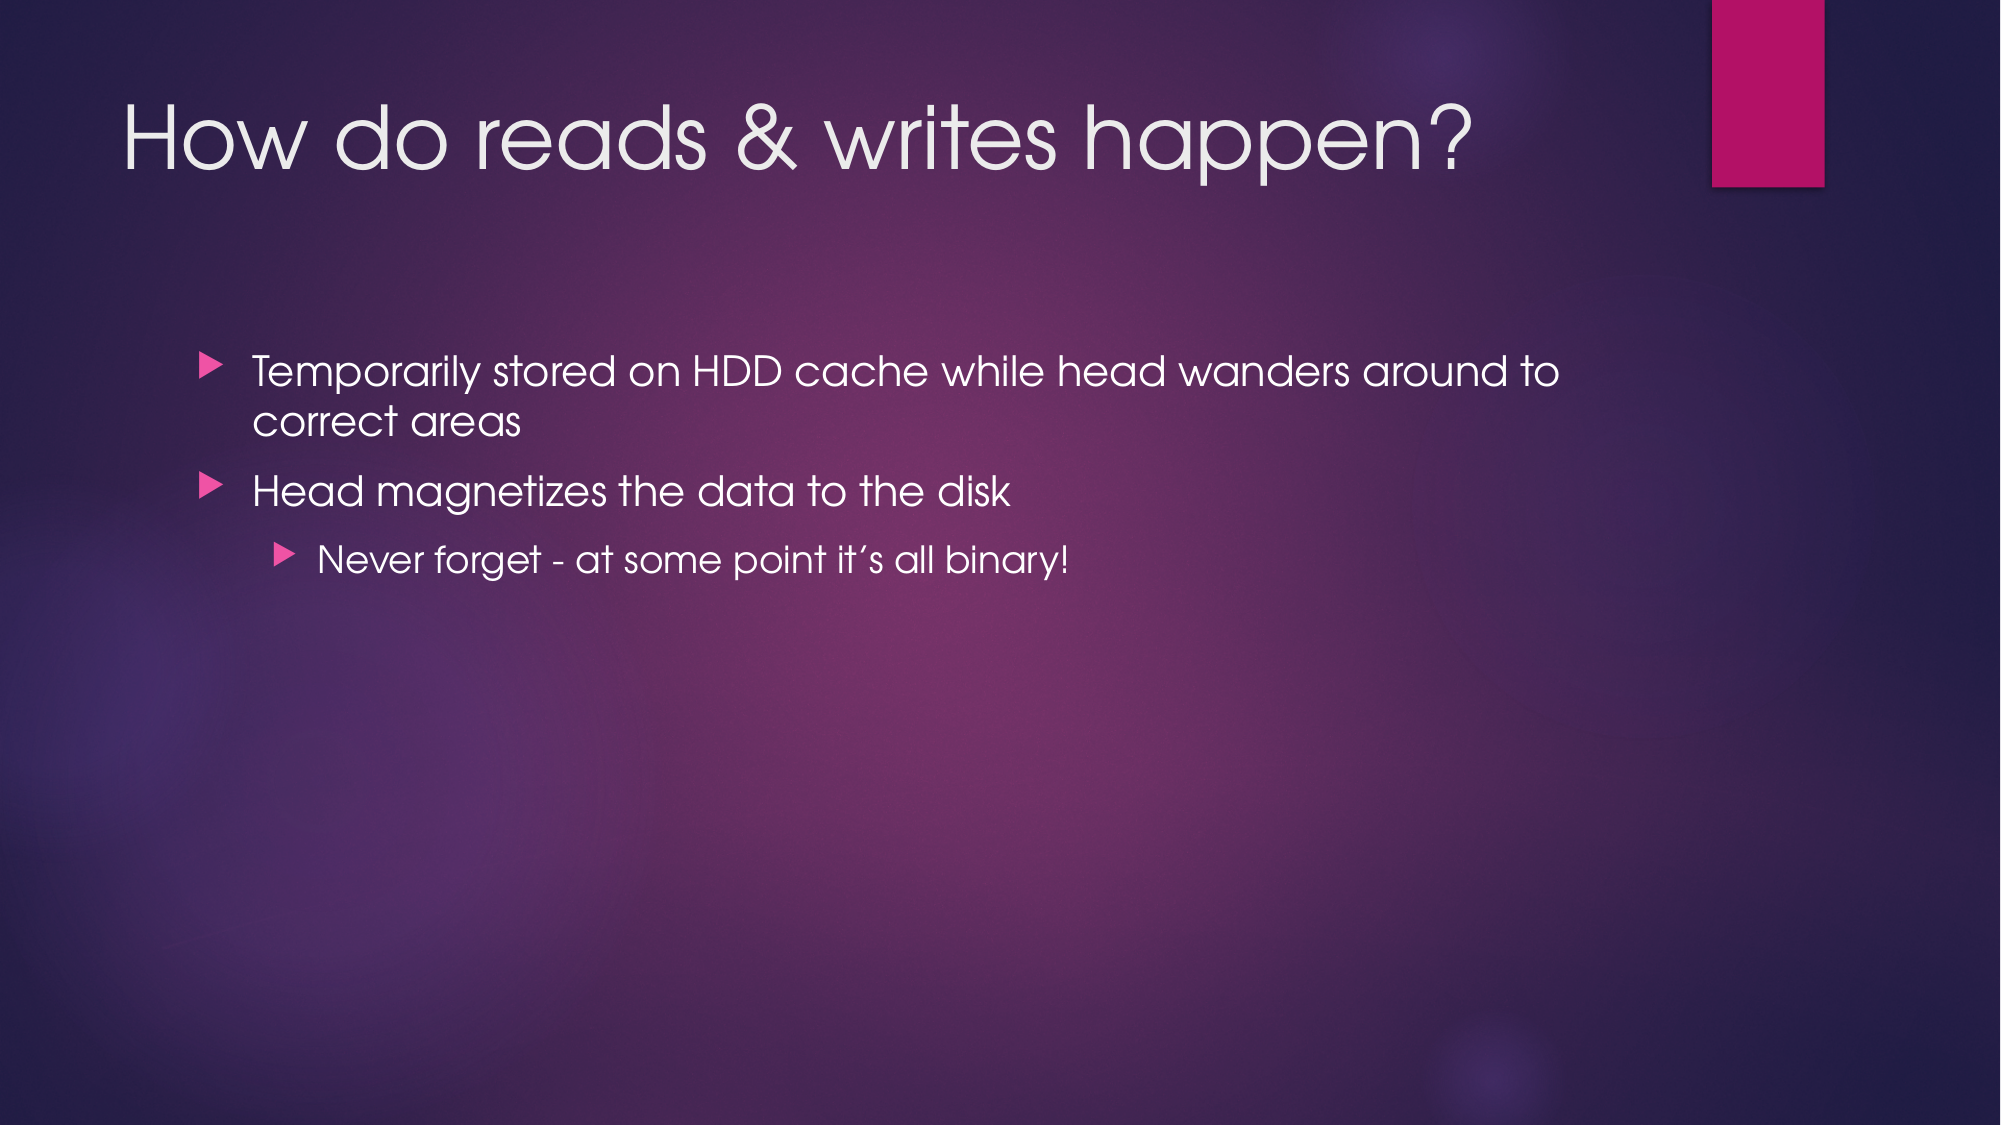

# How do reads & writes happen?
Temporarily stored on HDD cache while head wanders around to correct areas
Head magnetizes the data to the disk
Never forget - at some point it’s all binary!